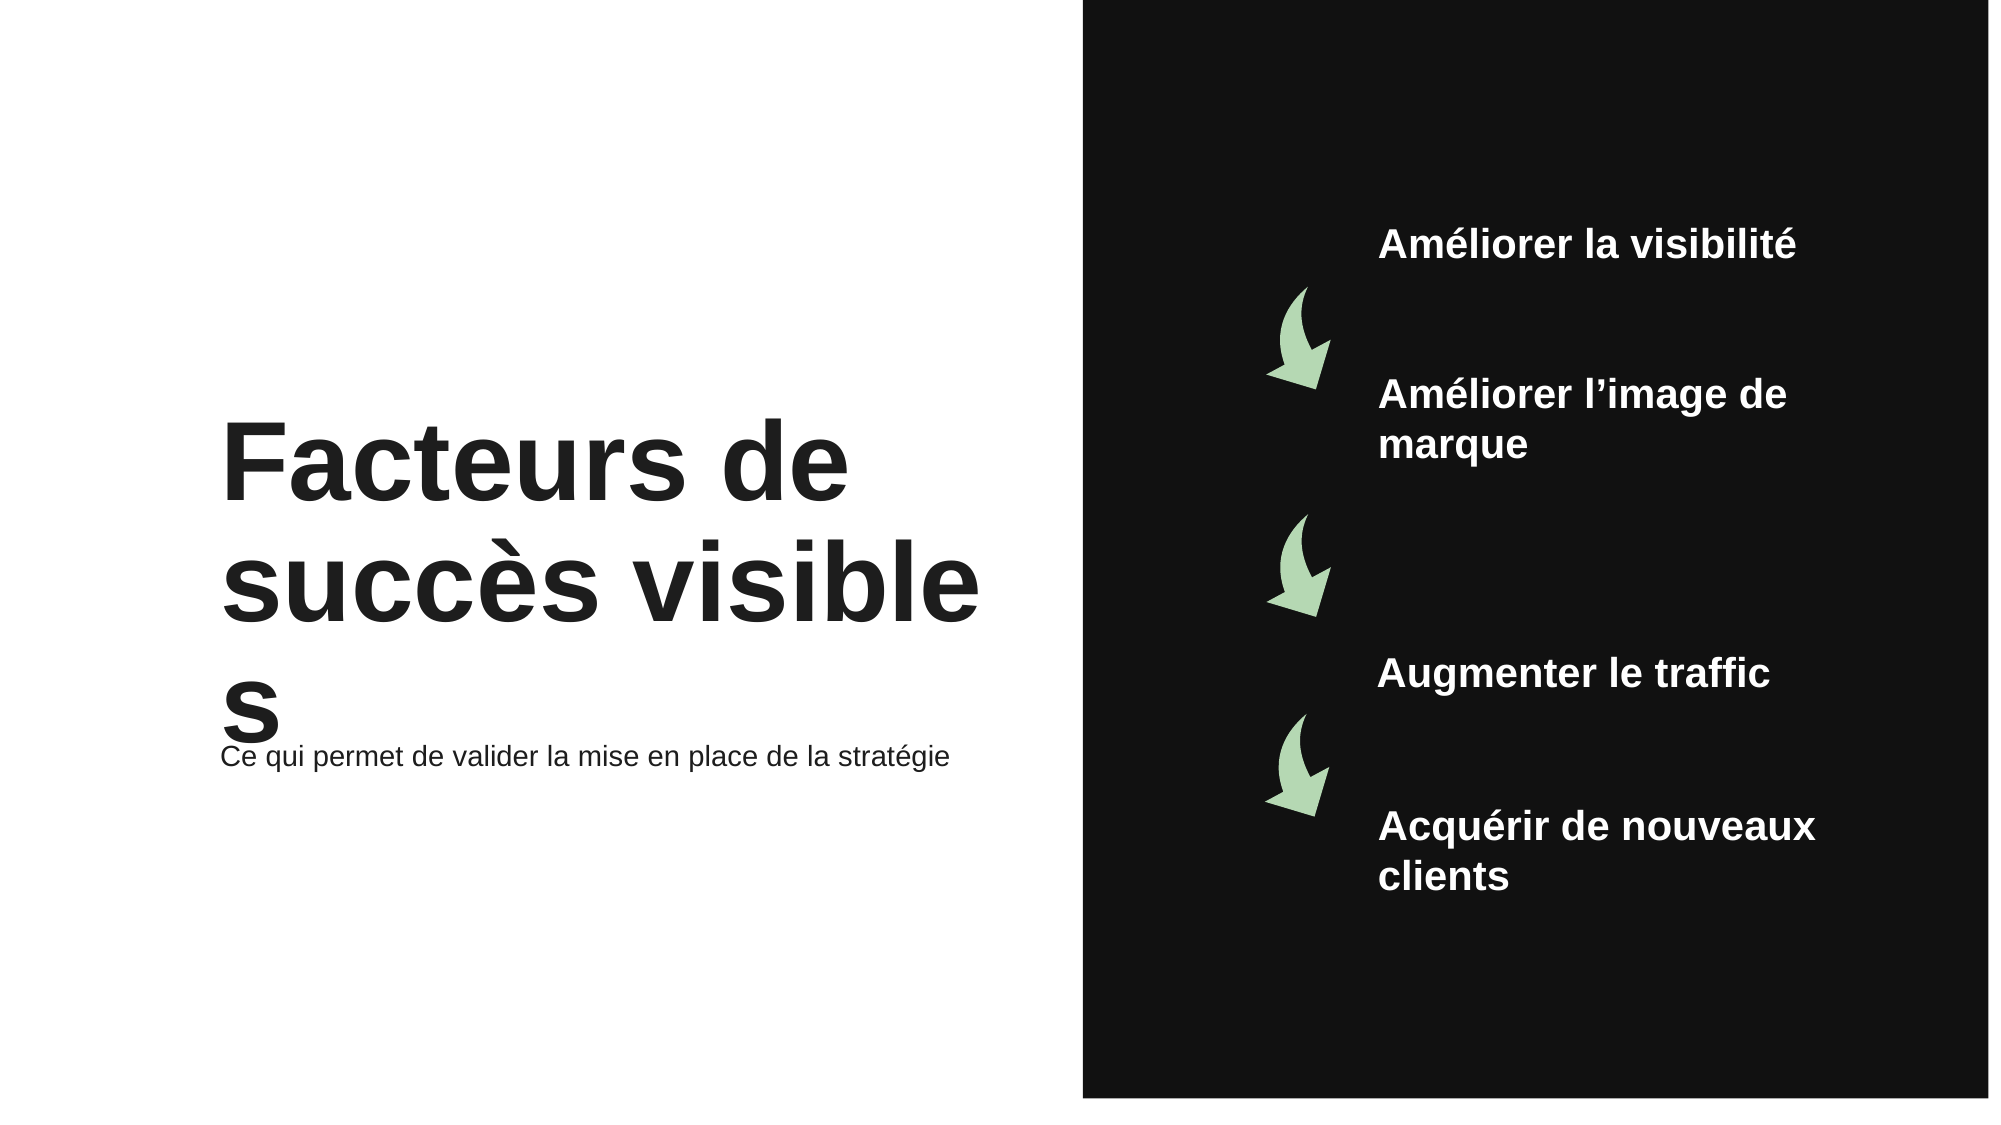

Améliorer la visibilité

Facteurs de succès visibles
Améliorer l’image de marque

Augmenter le traffic
Ce qui permet de valider la mise en place de la stratégie

Acquérir de nouveaux clients